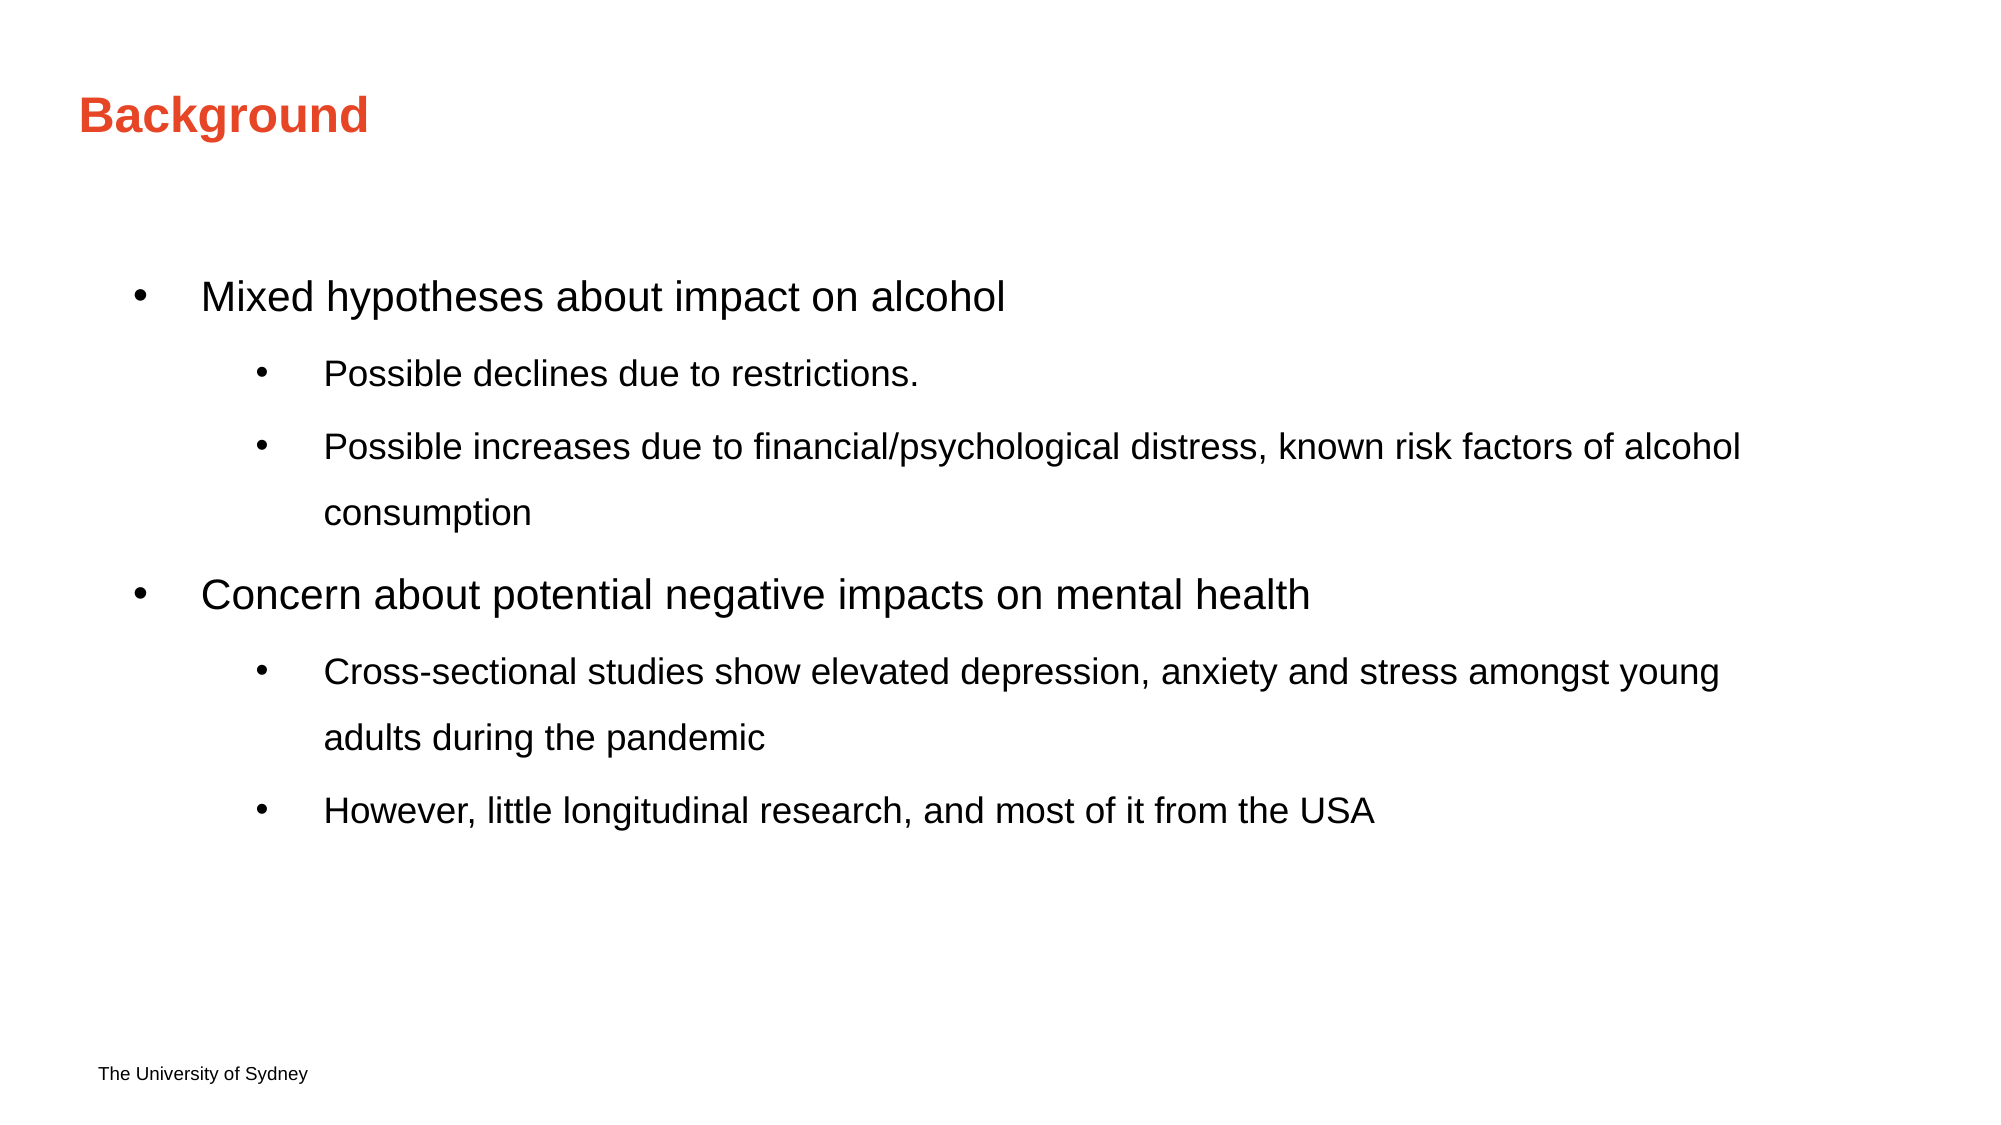

# Background
Mixed hypotheses about impact on alcohol
Possible declines due to restrictions.
Possible increases due to financial/psychological distress, known risk factors of alcohol consumption
Concern about potential negative impacts on mental health
Cross-sectional studies show elevated depression, anxiety and stress amongst young adults during the pandemic
However, little longitudinal research, and most of it from the USA